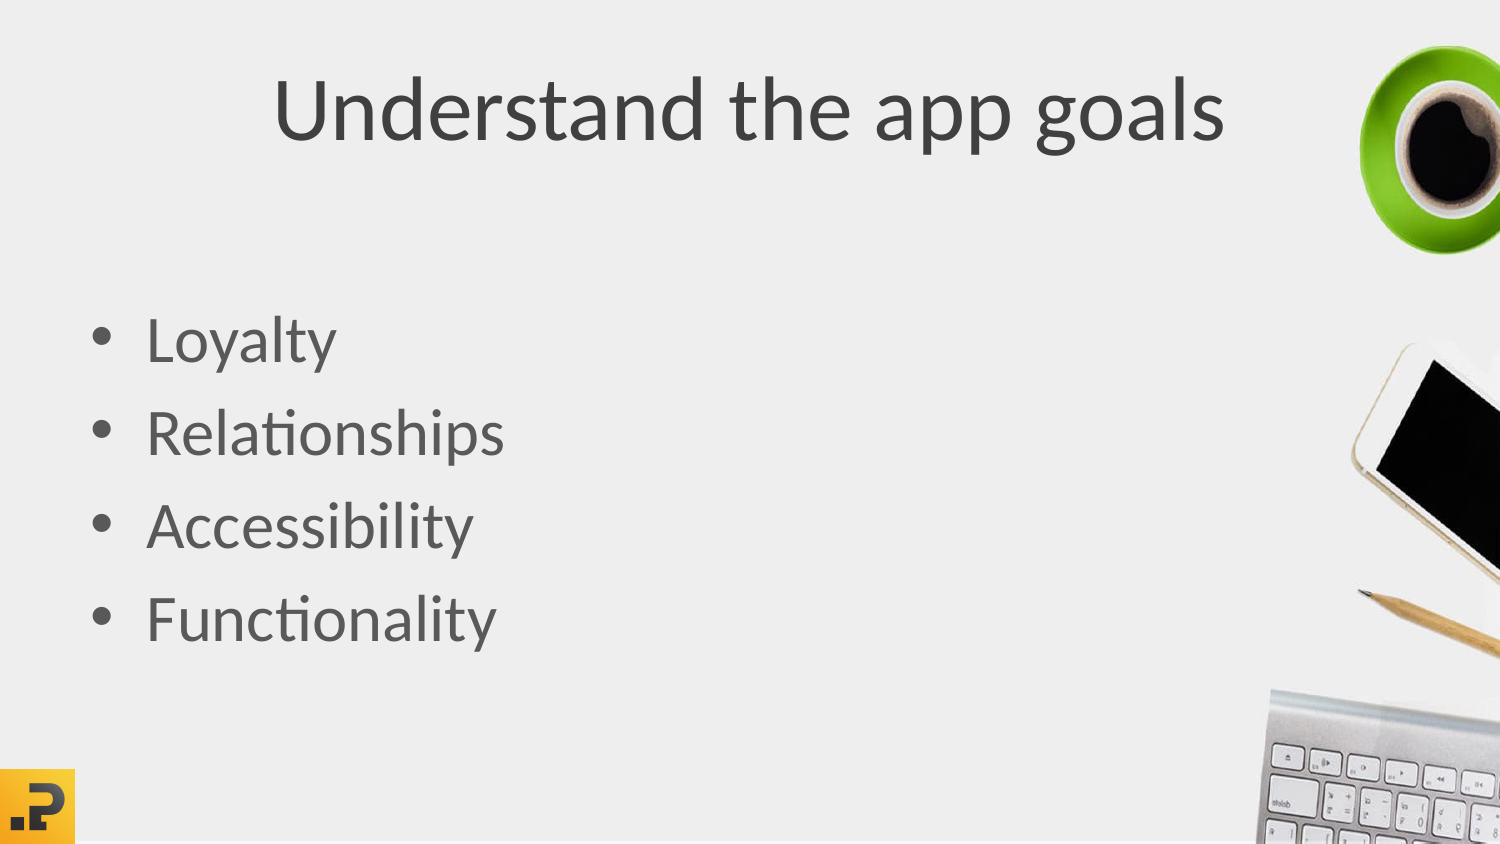

# Understand the app goals
Loyalty
Relationships
Accessibility
Functionality